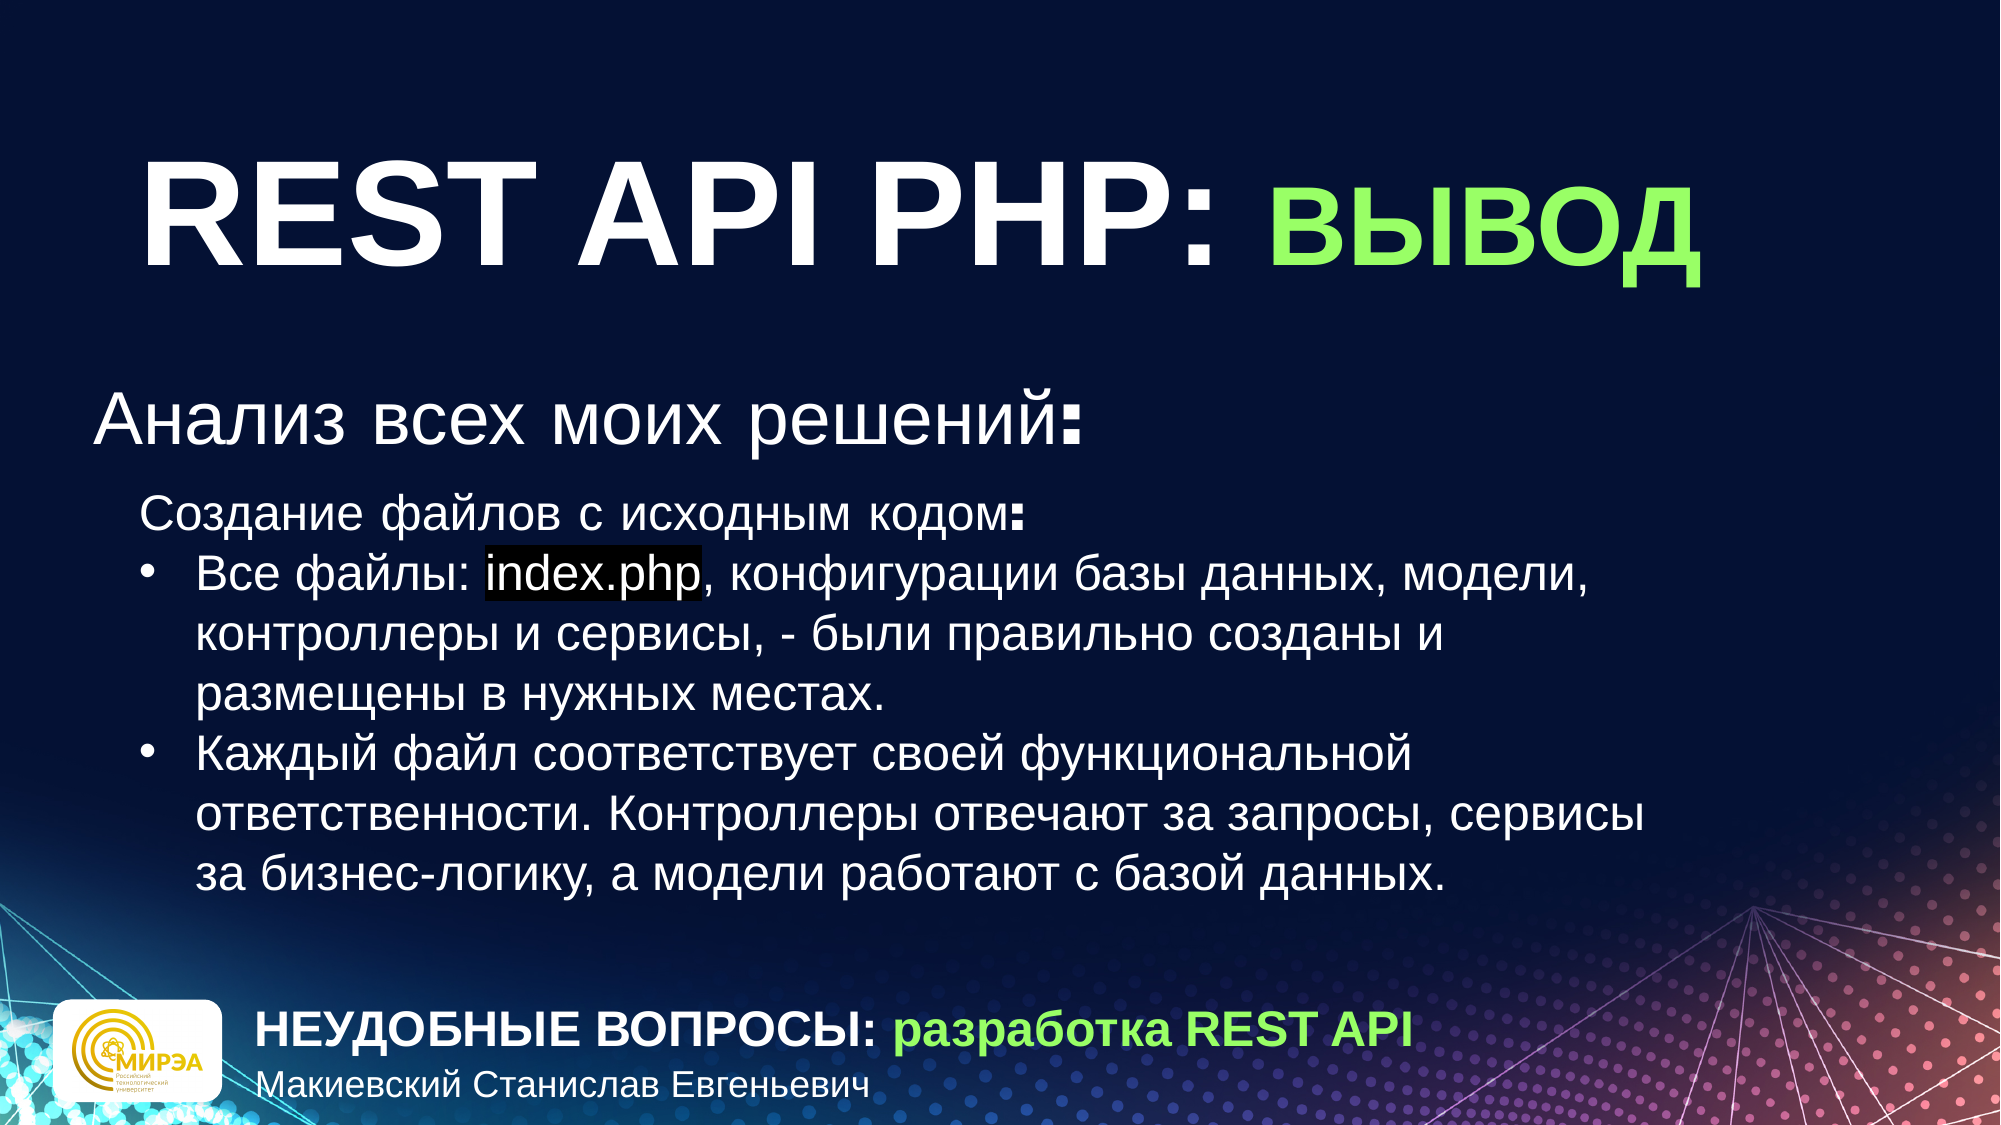

# REST API PHP: ВЫВОД
Анализ всех моих решений:
Создание файлов с исходным кодом:
Все файлы: index.php, конфигурации базы данных, модели, контроллеры и сервисы, - были правильно созданы и размещены в нужных местах.
Каждый файл соответствует своей функциональной ответственности. Контроллеры отвечают за запросы, сервисы за бизнес-логику, а модели работают с базой данных.